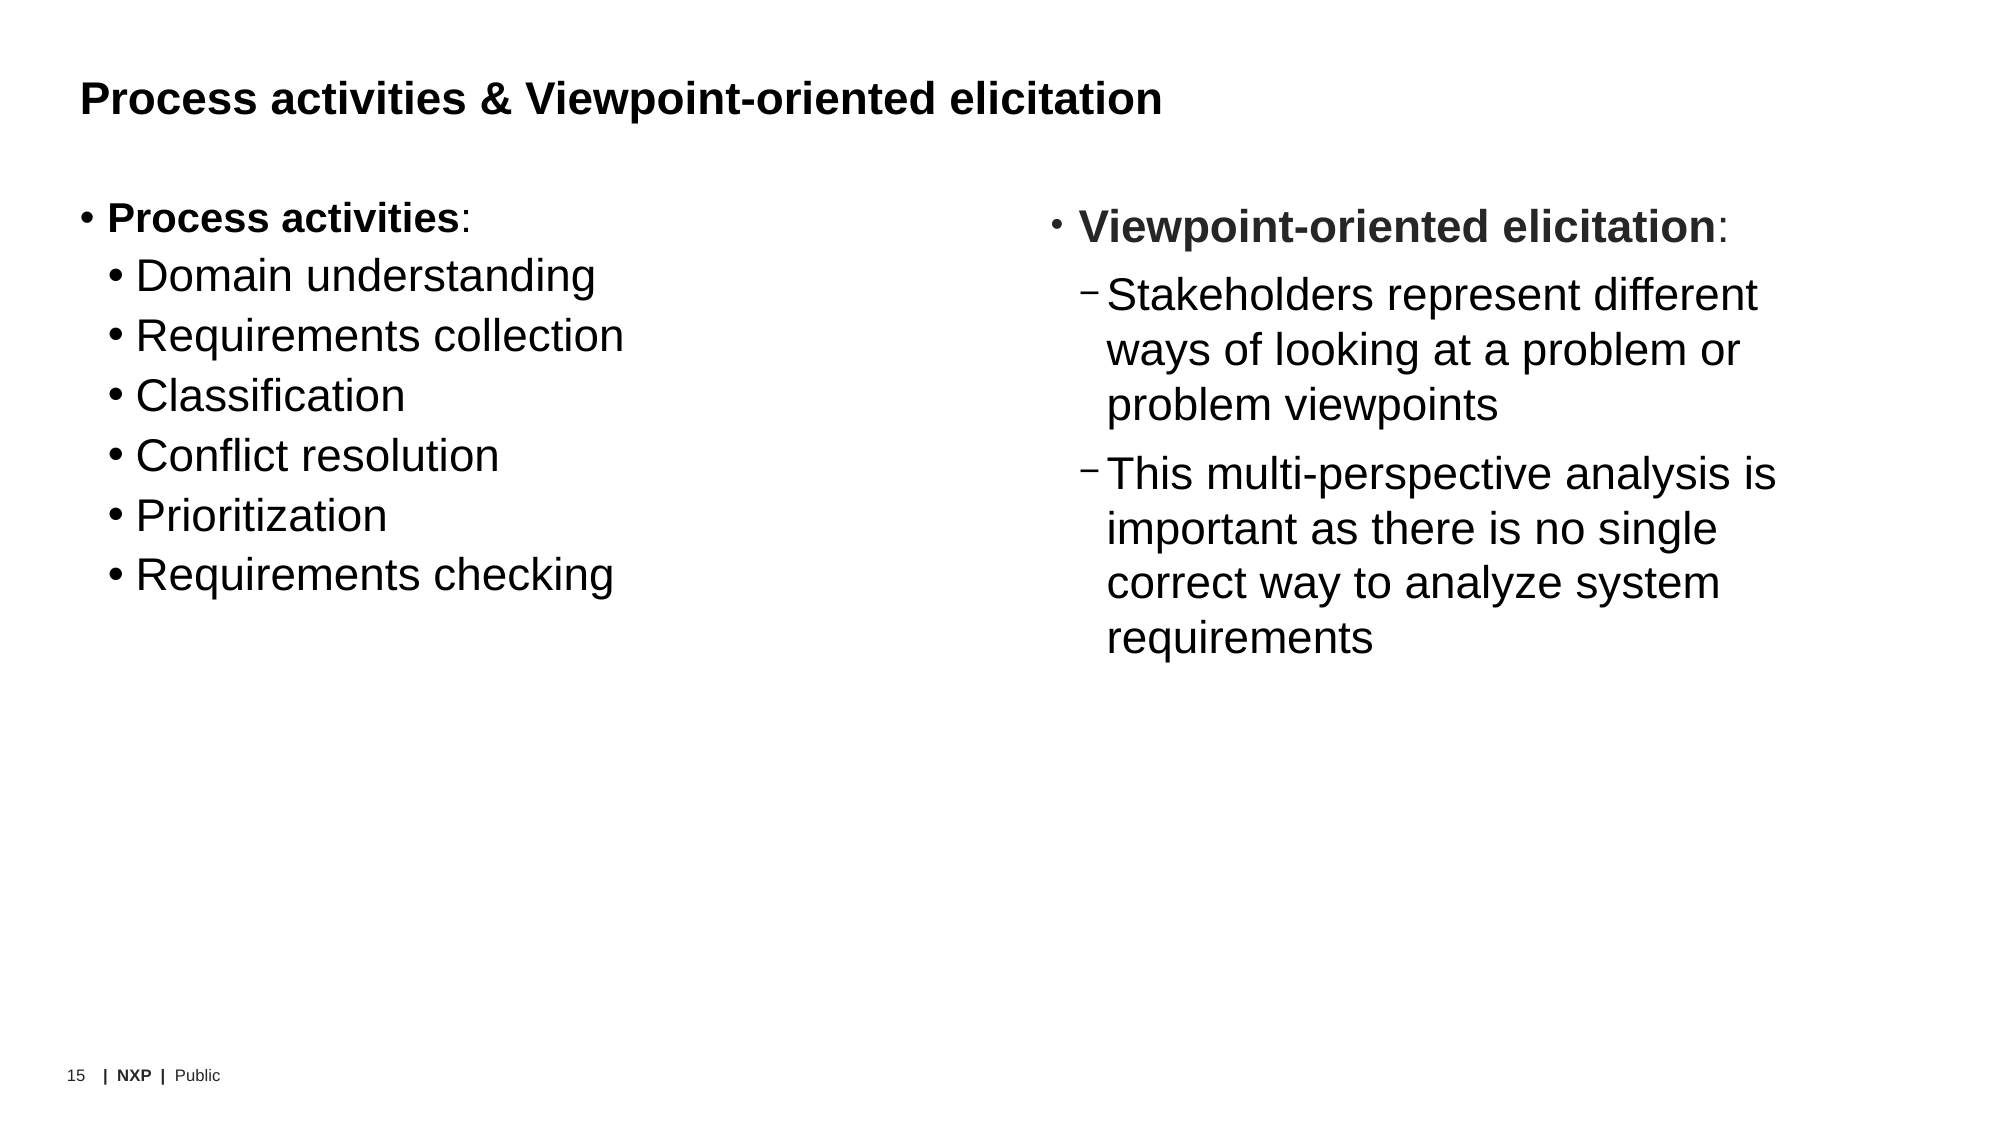

# Process activities & Viewpoint-oriented elicitation
Process activities:
Domain understanding
Requirements collection
Classification
Conflict resolution
Prioritization
Requirements checking
Viewpoint-oriented elicitation:
Stakeholders represent different ways of looking at a problem or problem viewpoints
This multi-perspective analysis is important as there is no single correct way to analyze system requirements